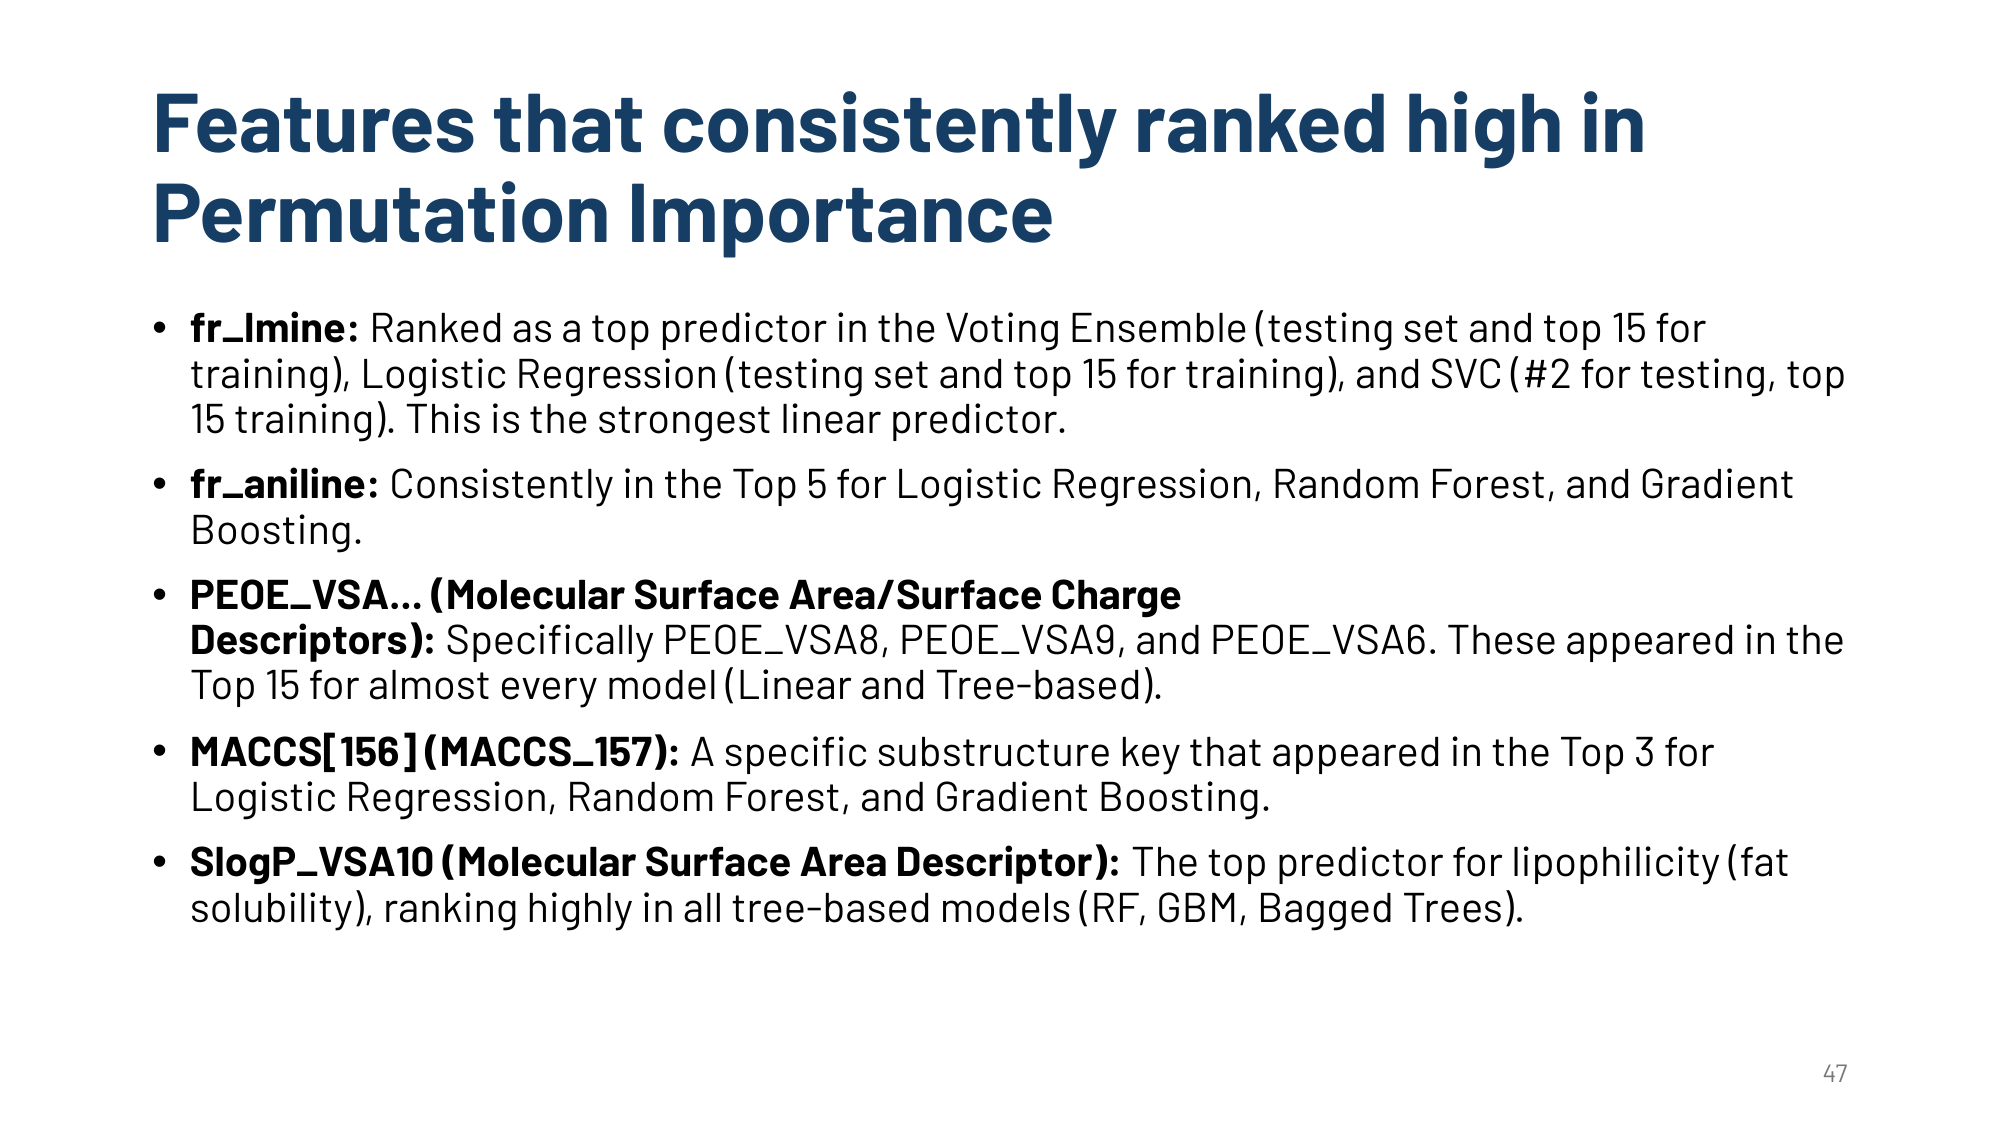

# Features that consistently ranked high in Permutation Importance
fr_Imine: Ranked as a top predictor in the Voting Ensemble (testing set and top 15 for training), Logistic Regression (testing set and top 15 for training), and SVC (#2 for testing, top 15 training). This is the strongest linear predictor.
fr_aniline: Consistently in the Top 5 for Logistic Regression, Random Forest, and Gradient Boosting.
PEOE_VSA... (Molecular Surface Area/Surface Charge Descriptors): Specifically PEOE_VSA8, PEOE_VSA9, and PEOE_VSA6. These appeared in the Top 15 for almost every model (Linear and Tree-based).
MACCS[156] (MACCS_157): A specific substructure key that appeared in the Top 3 for Logistic Regression, Random Forest, and Gradient Boosting.
SlogP_VSA10 (Molecular Surface Area Descriptor): The top predictor for lipophilicity (fat solubility), ranking highly in all tree-based models (RF, GBM, Bagged Trees).

47